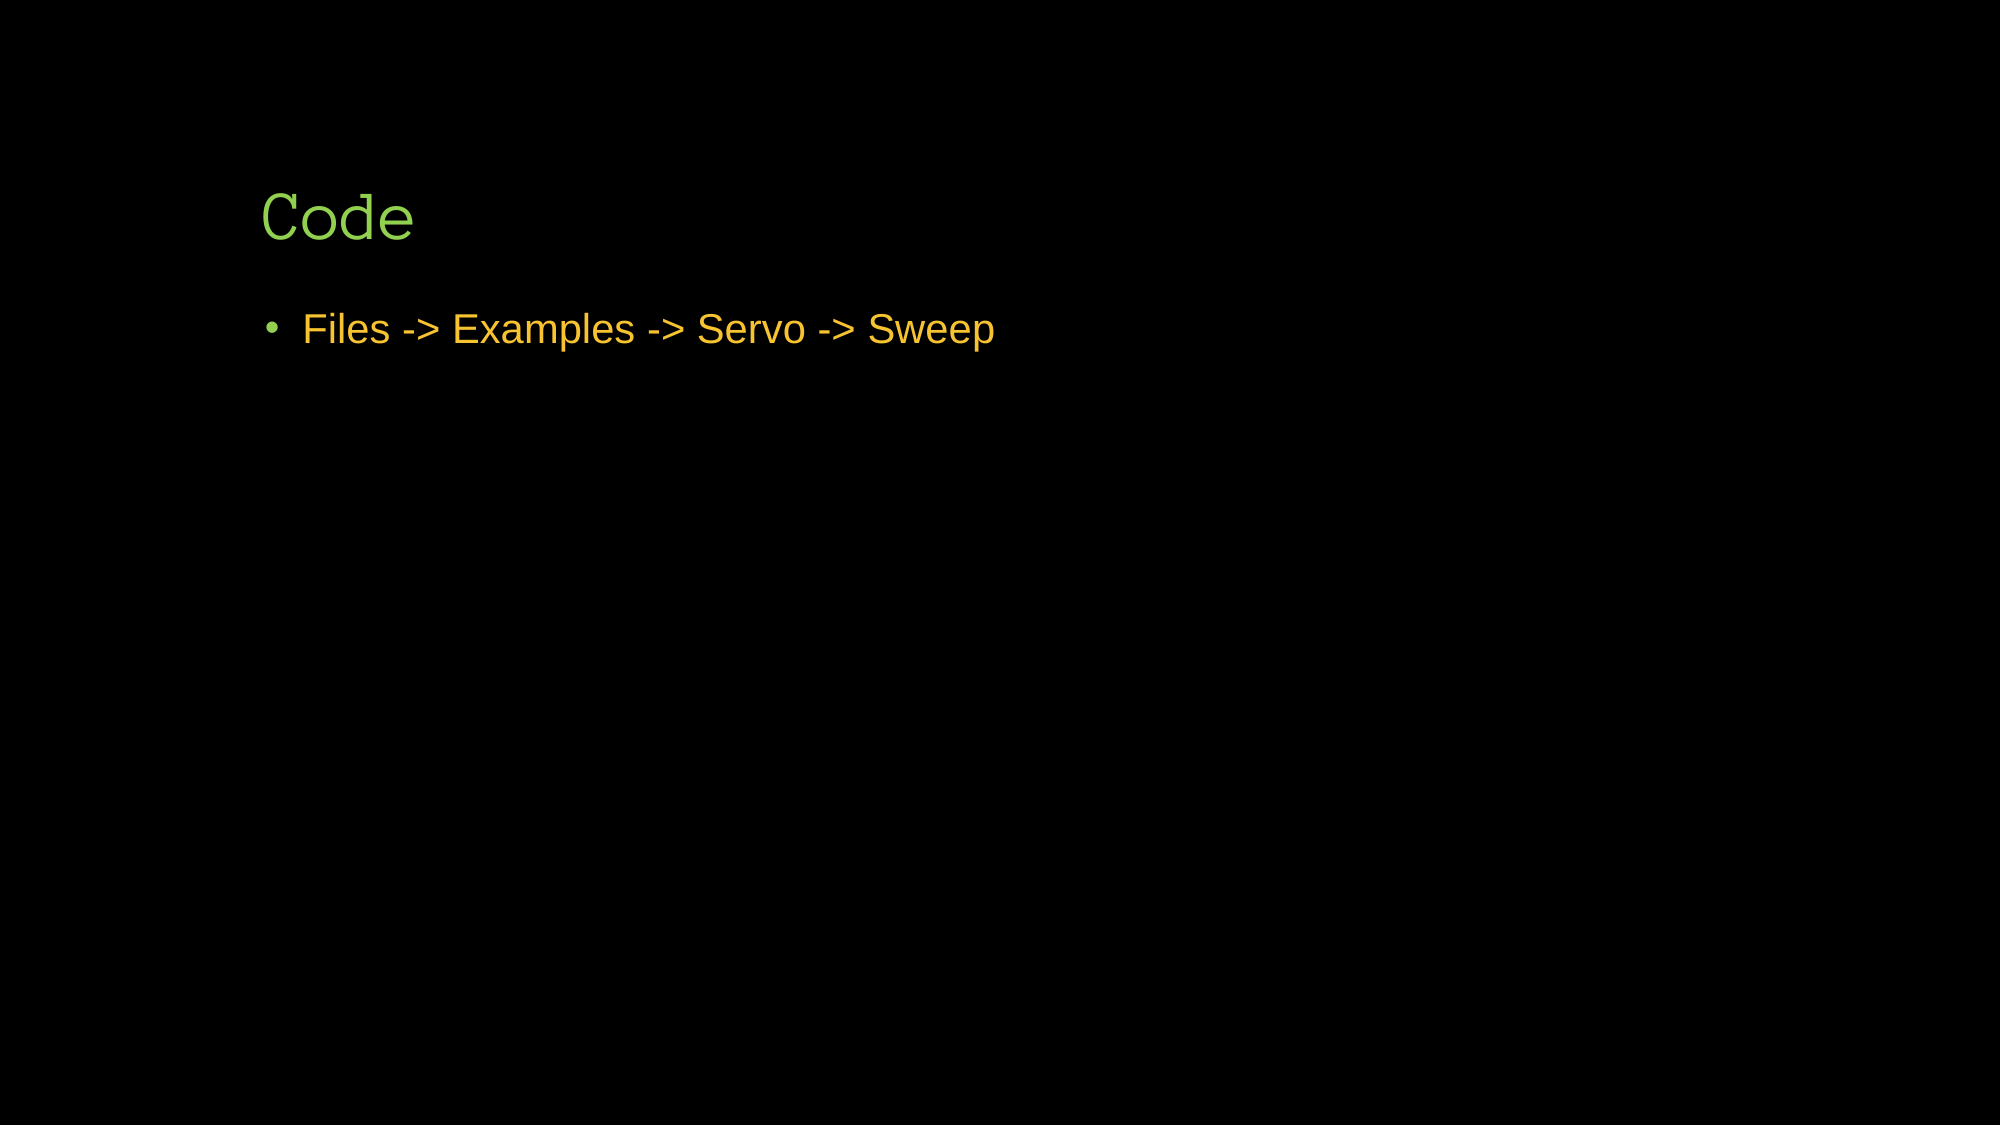

# Code
Files -> Examples -> Servo -> Sweep